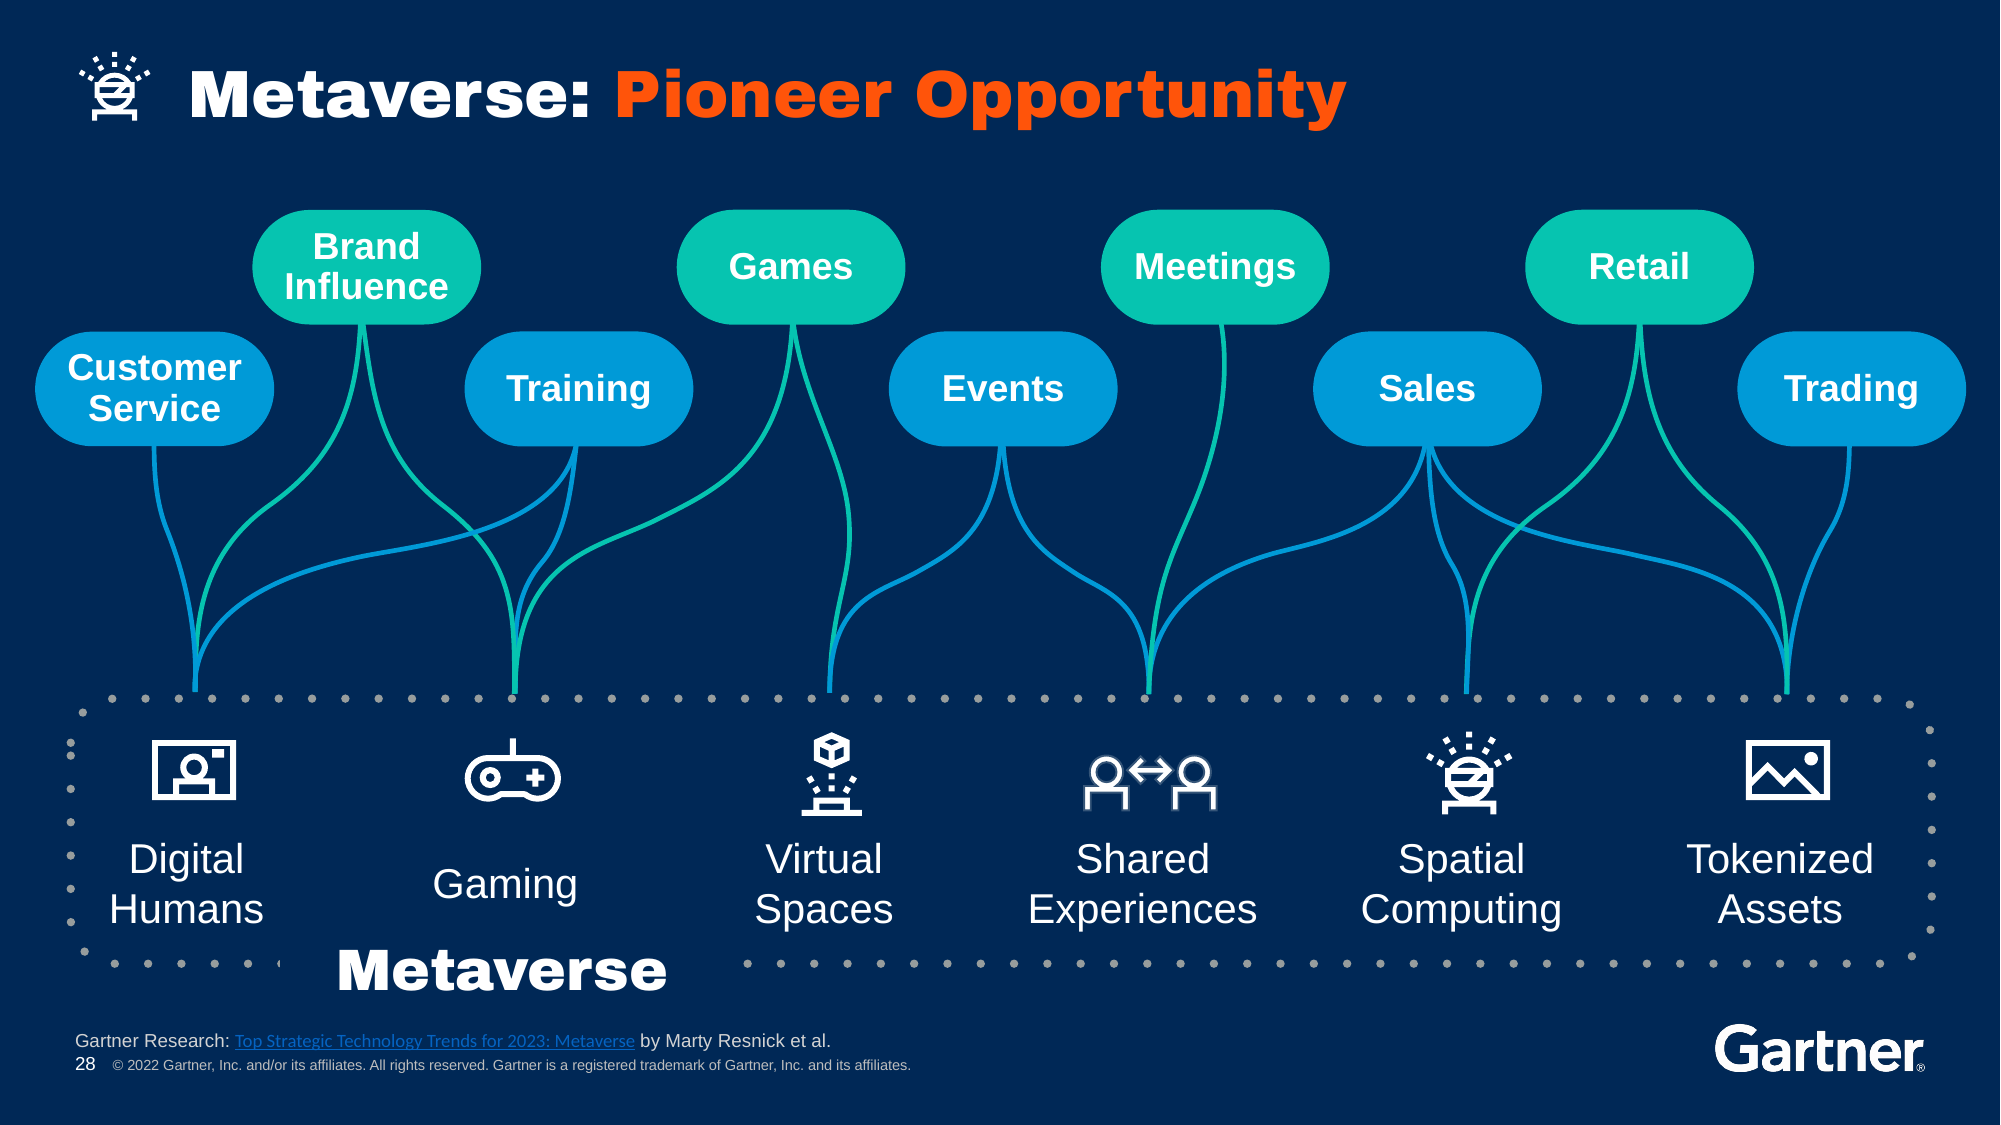

Metaverse: Pioneer Opportunity
Brand
Influence
Games
Meetings
Retail

Customer
Service
Training
Events
Sales
Trading

Metaverse

Digital
Humans
Virtual
Spaces
Shared
Experiences
Spatial
Computing
Tokenized
Assets
Gaming
Gartner Research: Top Strategic Technology Trends for 2023: Metaverse by Marty Resnick et al.